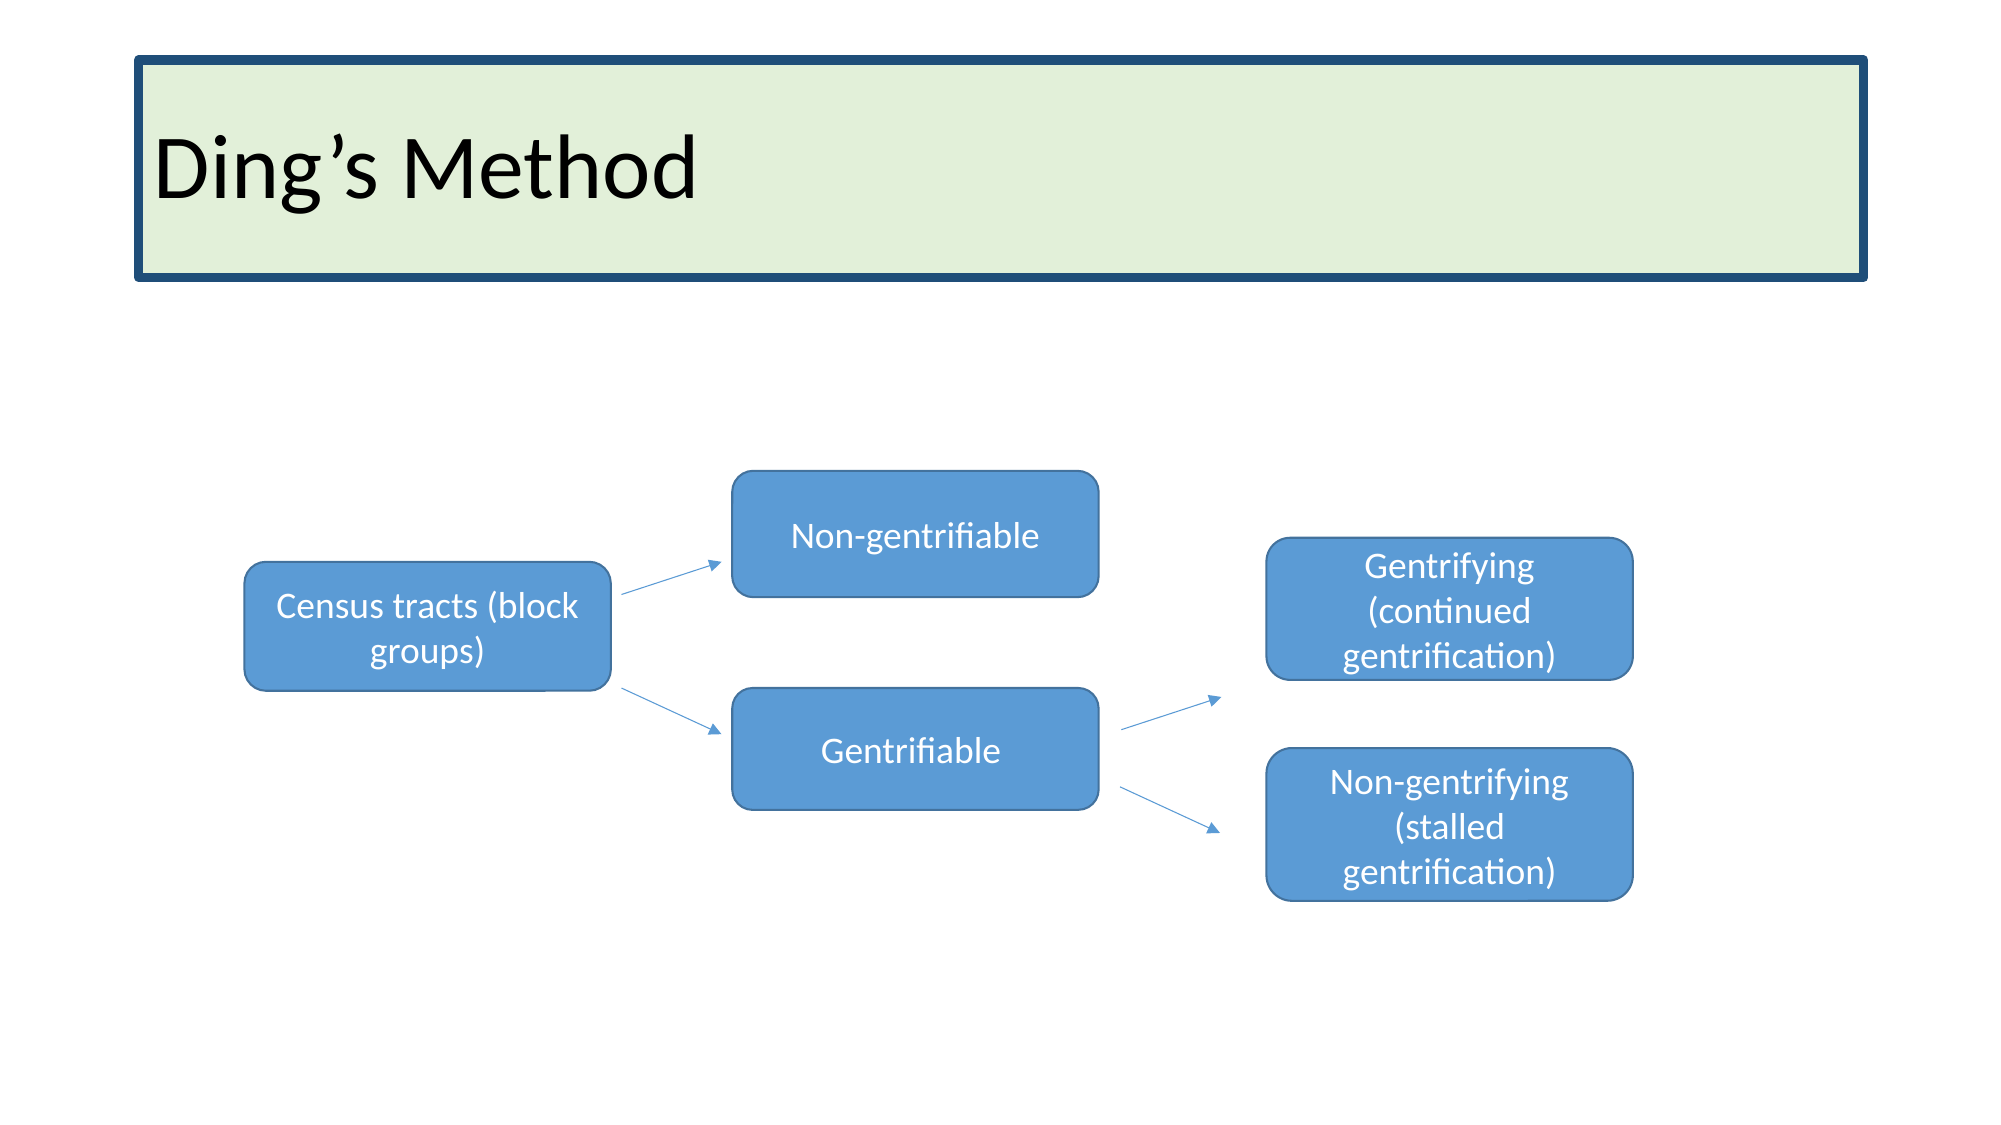

# Ding’s Method
Non-gentrifiable
Gentrifying
(continued gentrification)
Census tracts (block groups)
Gentrifiable
Non-gentrifying
(stalled gentrification)